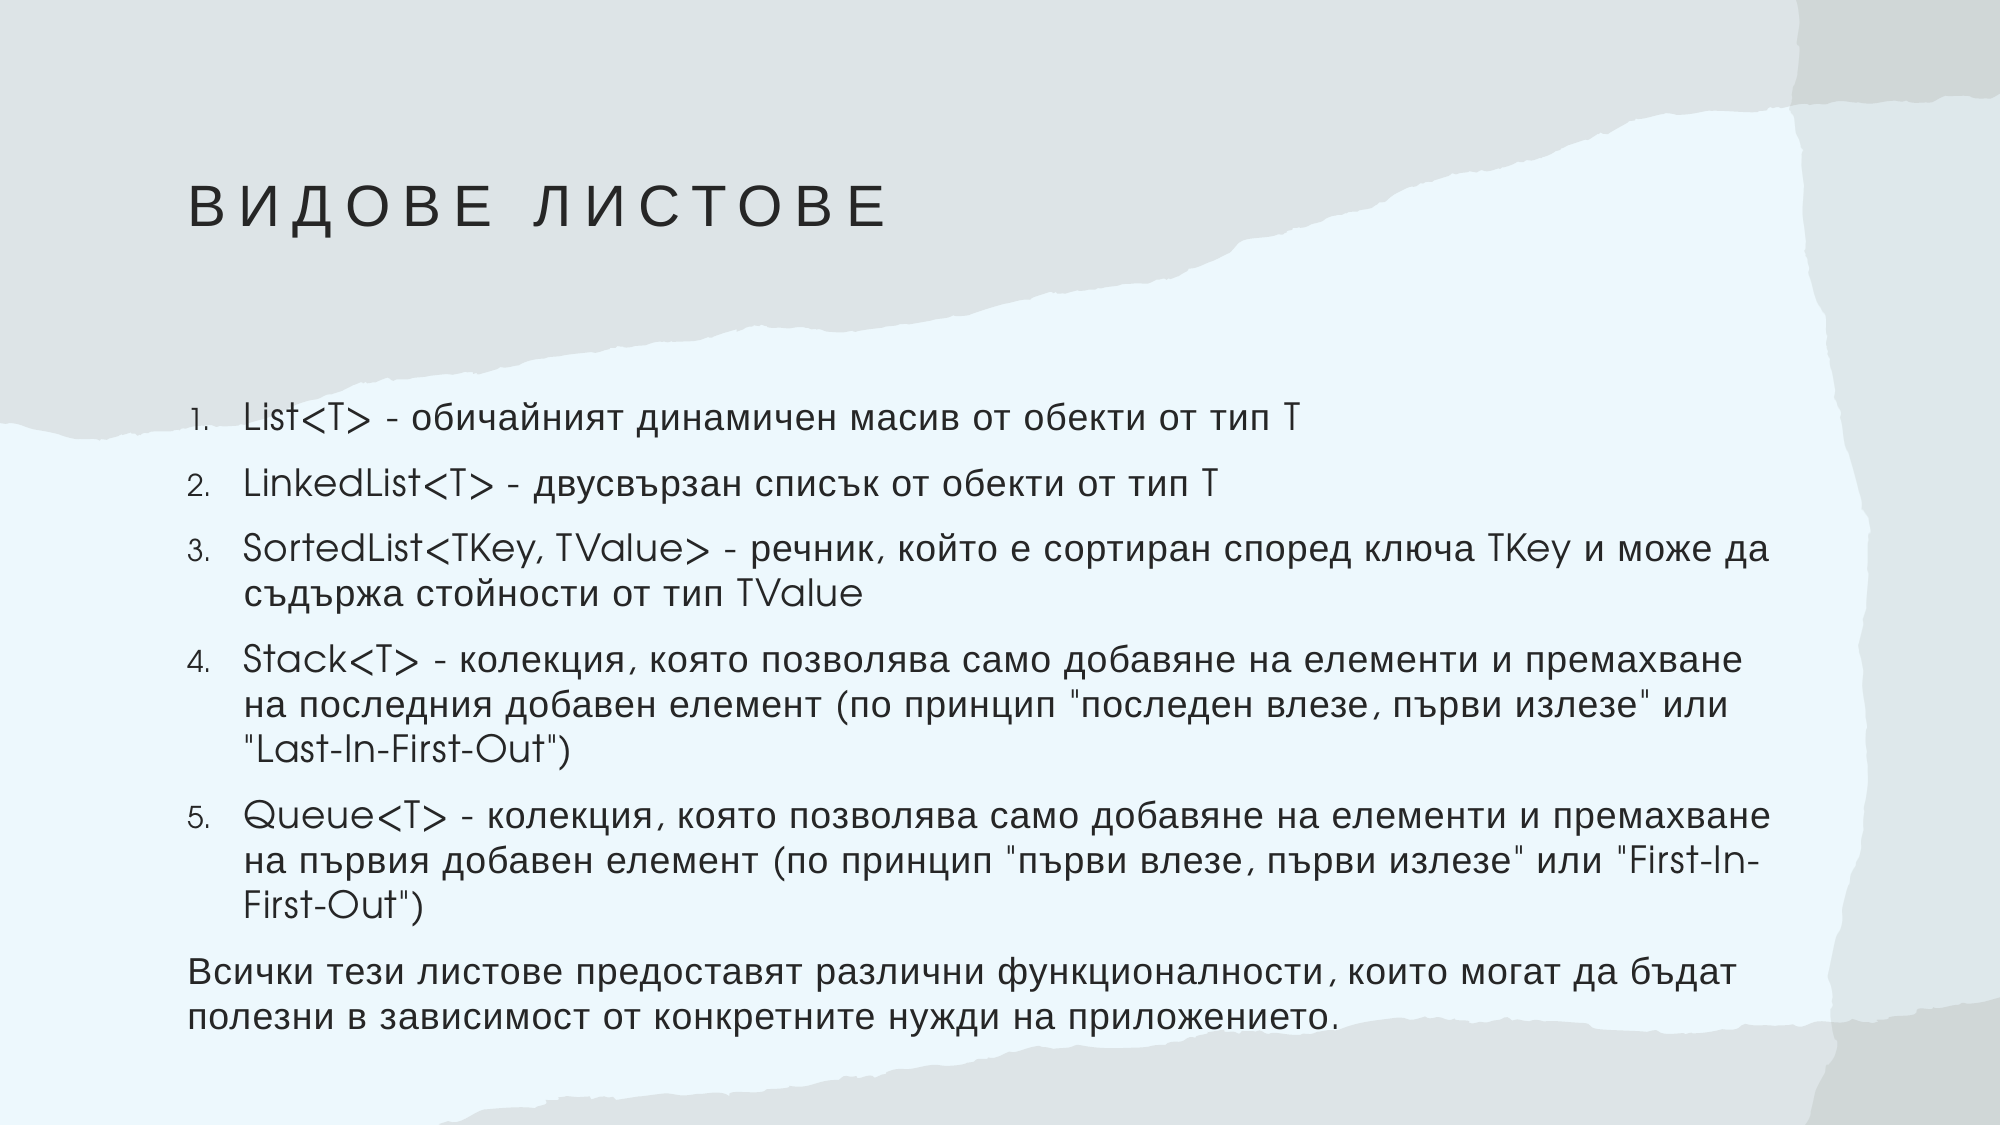

# видове листове
List<T> - обичайният динамичен масив от обекти от тип T
LinkedList<T> - двусвързан списък от обекти от тип T
SortedList<TKey, TValue> - речник, който е сортиран според ключа TKey и може да съдържа стойности от тип TValue
Stack<T> - колекция, която позволява само добавяне на елементи и премахване на последния добавен елемент (по принцип "последен влезе, първи излезе" или "Last-In-First-Out")
Queue<T> - колекция, която позволява само добавяне на елементи и премахване на първия добавен елемент (по принцип "първи влезе, първи излезе" или "First-In-First-Out")
Всички тези листове предоставят различни функционалности, които могат да бъдат полезни в зависимост от конкретните нужди на приложението.